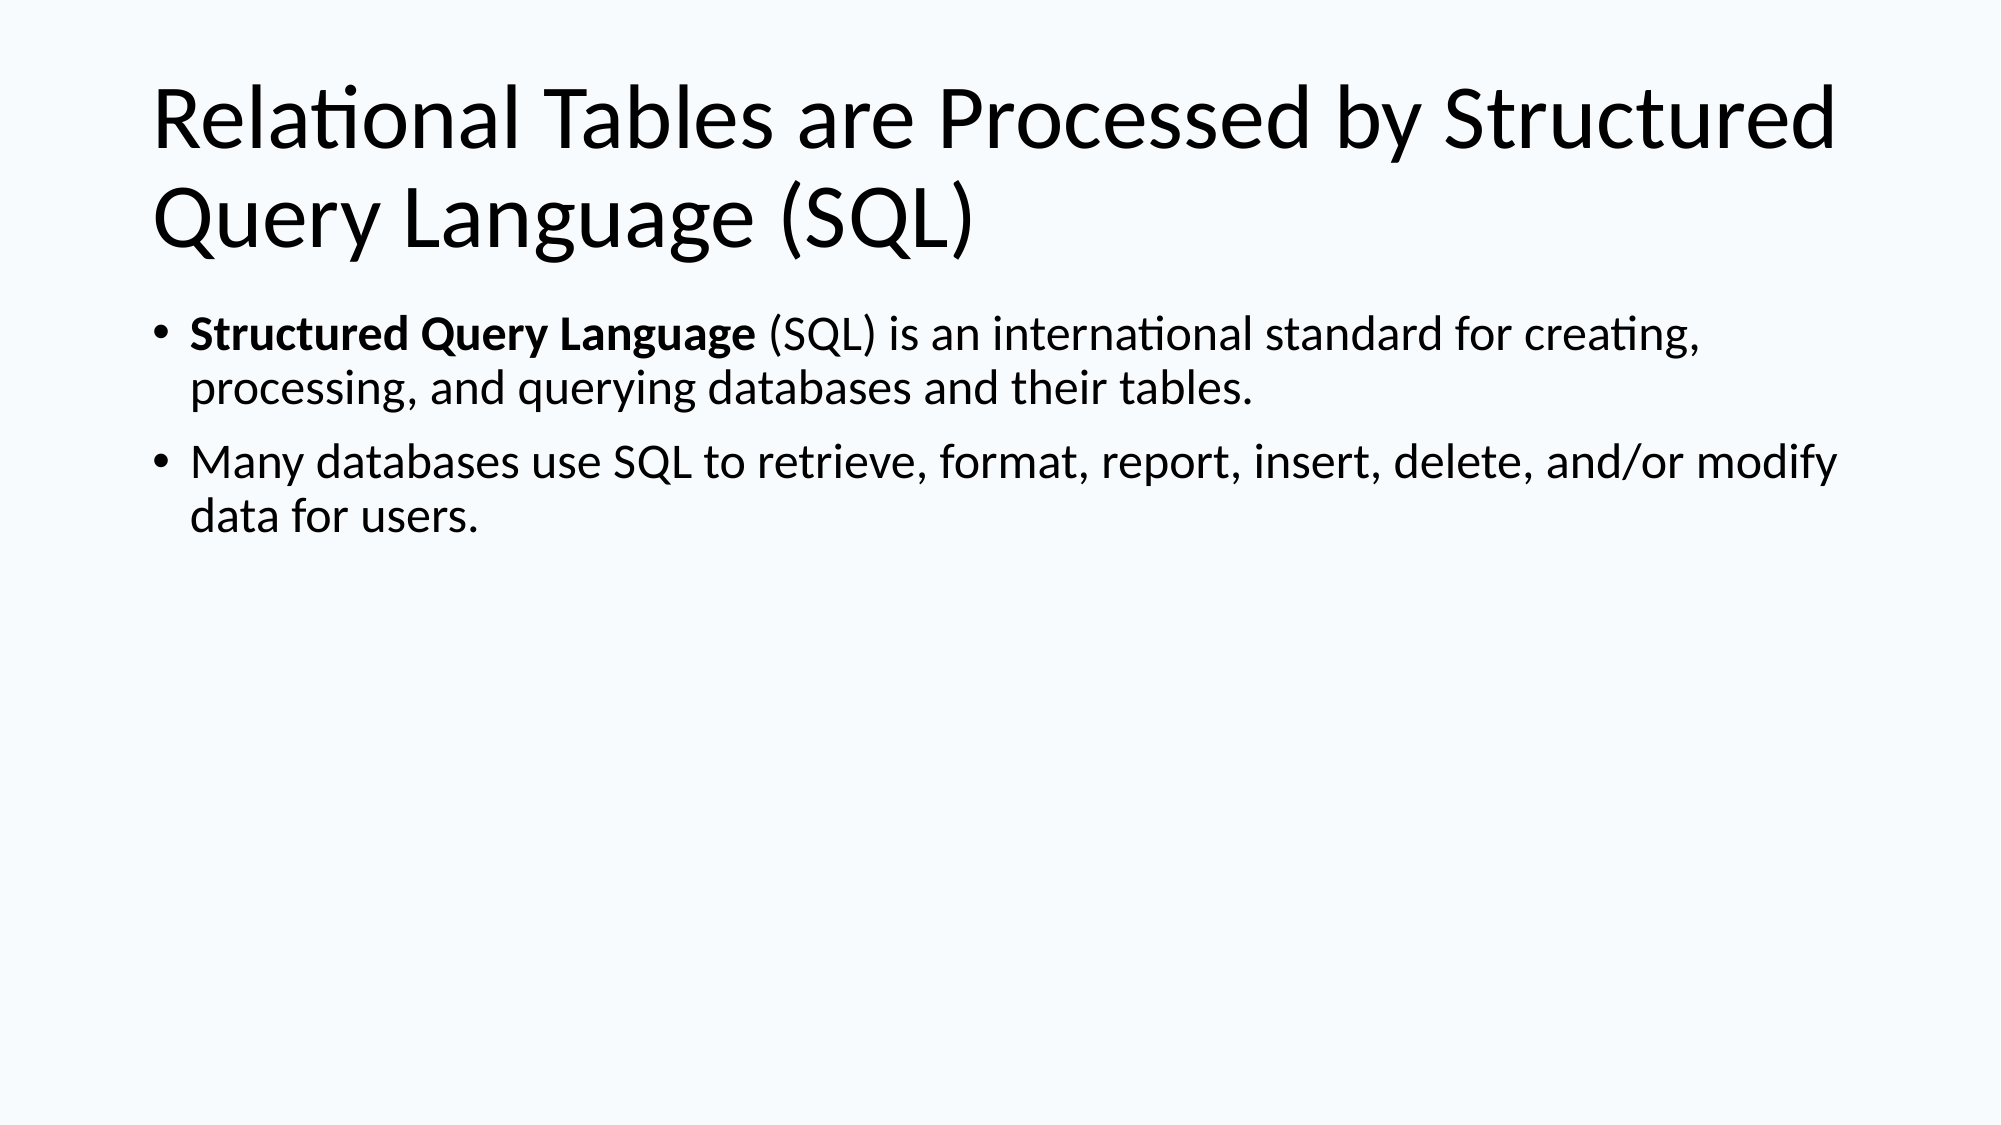

# Relational Tables are Processed by Structured Query Language (S Q L)
Structured Query Language (S Q L) is an international standard for creating, processing, and querying databases and their tables.
Many databases use S Q L to retrieve, format, report, insert, delete, and/or modify data for users.